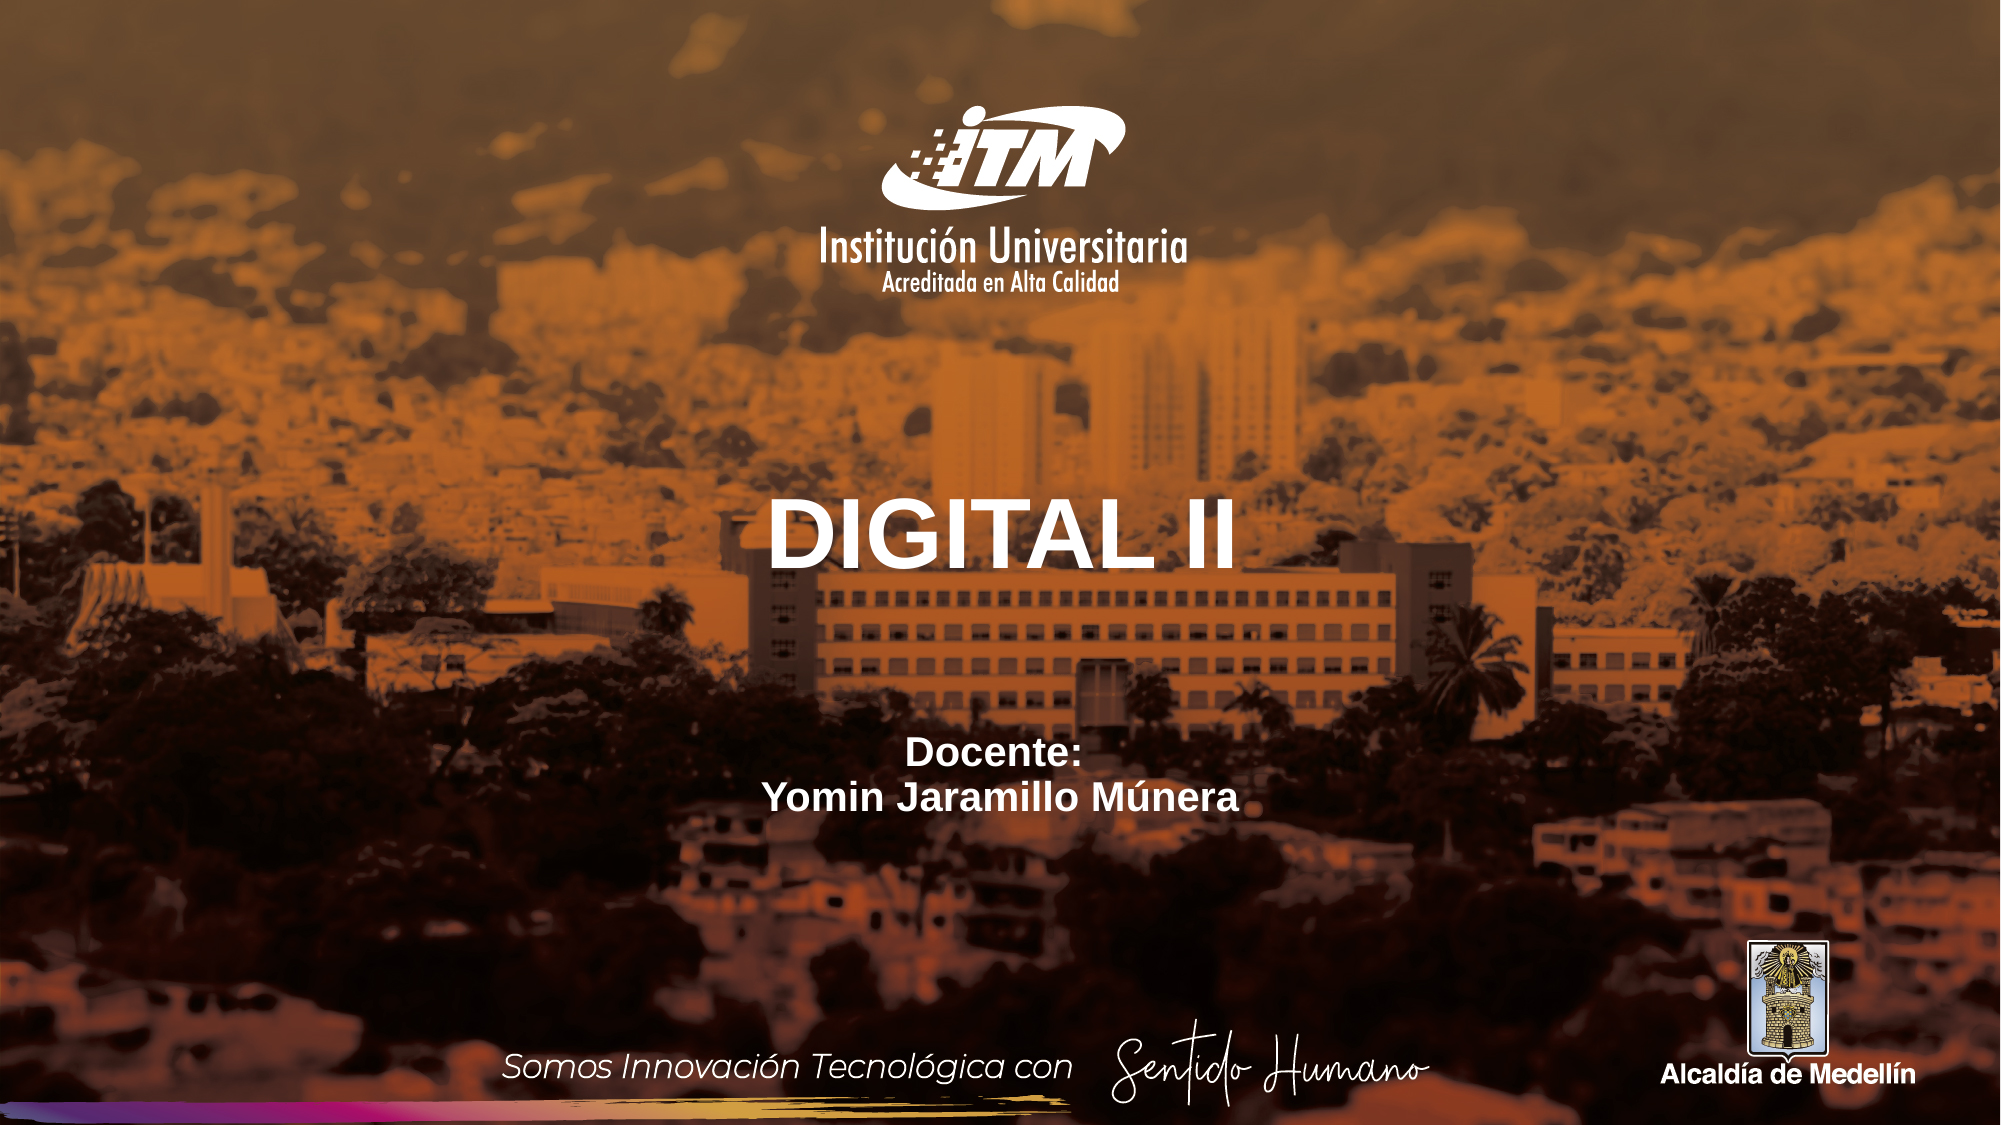

# DIGITAL II
Docente:
Yomin Jaramillo Múnera